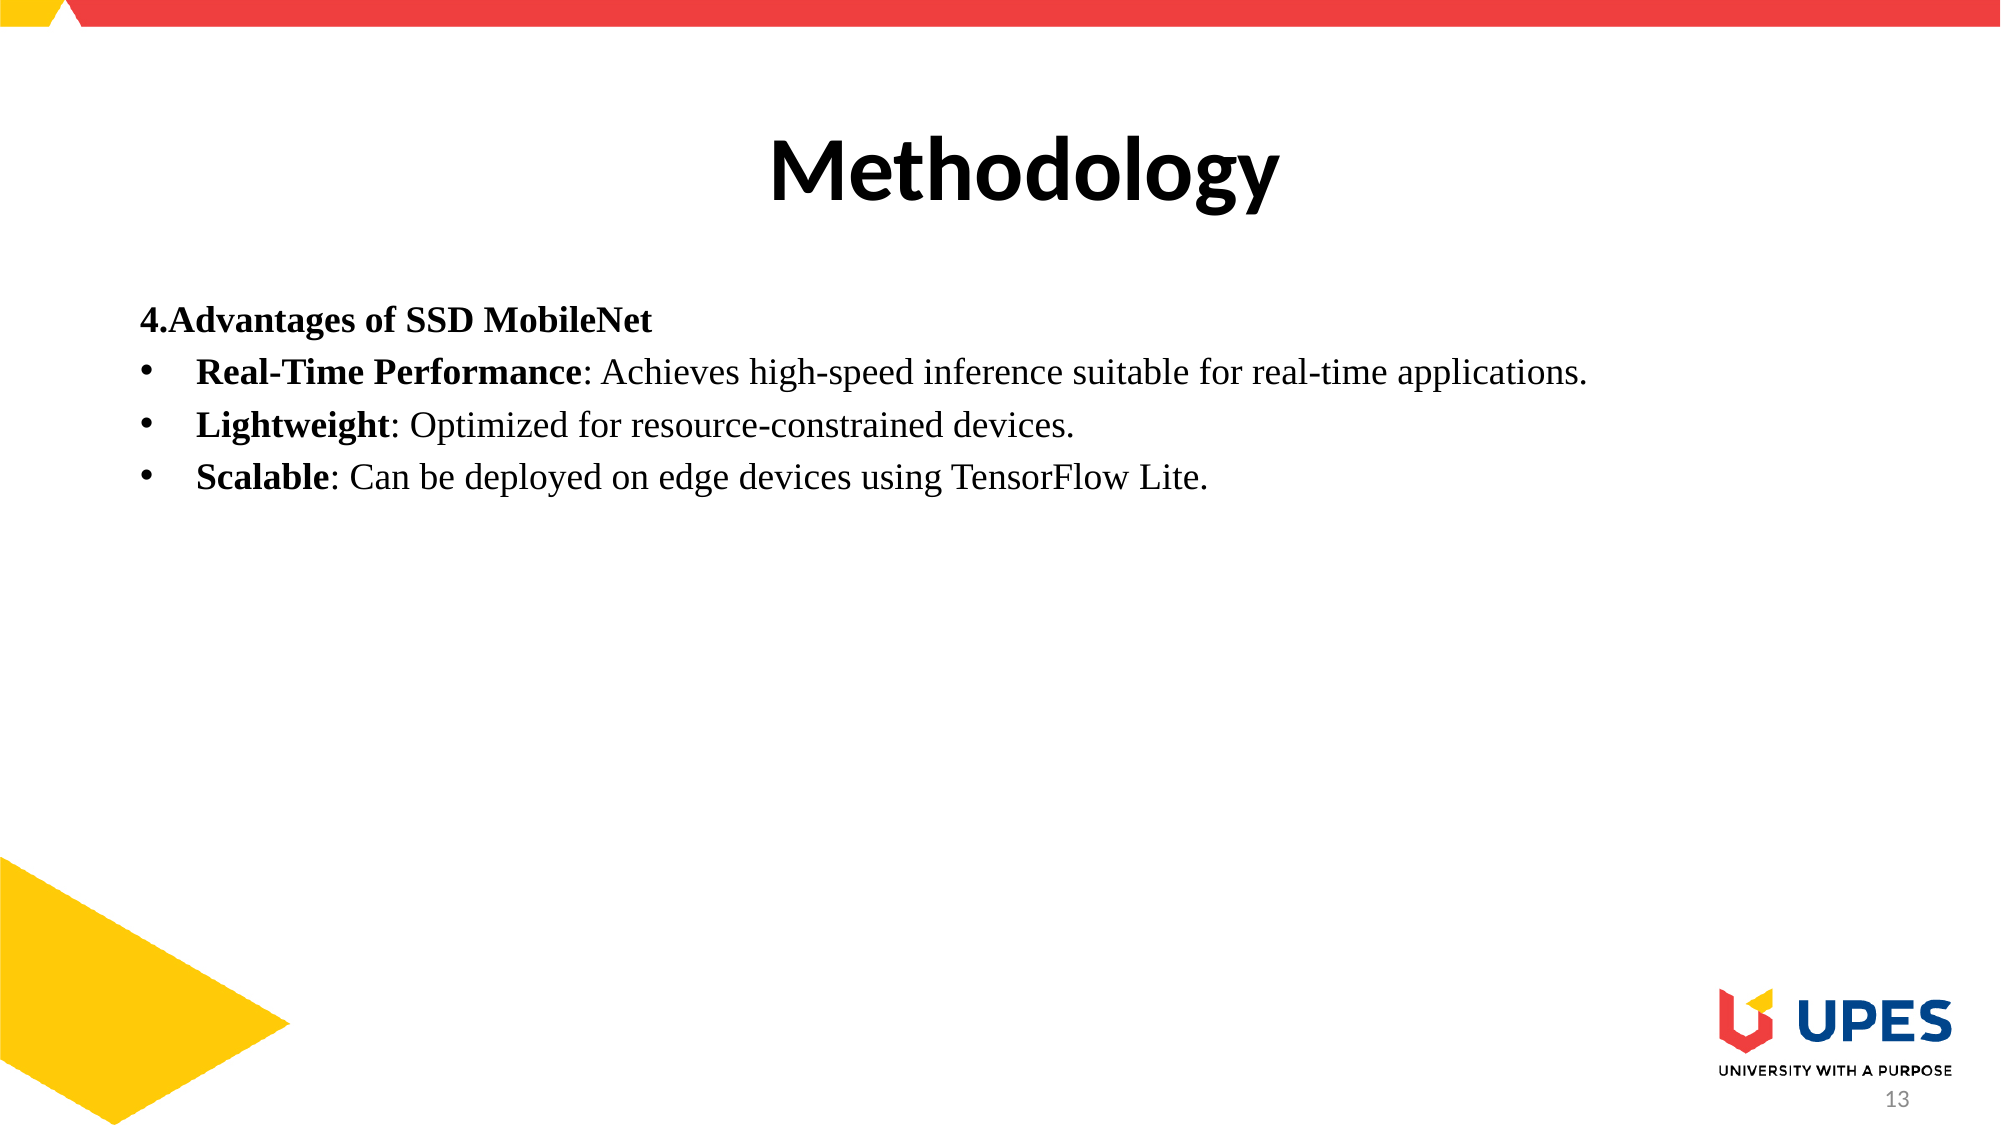

# Methodology
4.Advantages of SSD MobileNet
Real-Time Performance: Achieves high-speed inference suitable for real-time applications.
Lightweight: Optimized for resource-constrained devices.
Scalable: Can be deployed on edge devices using TensorFlow Lite.